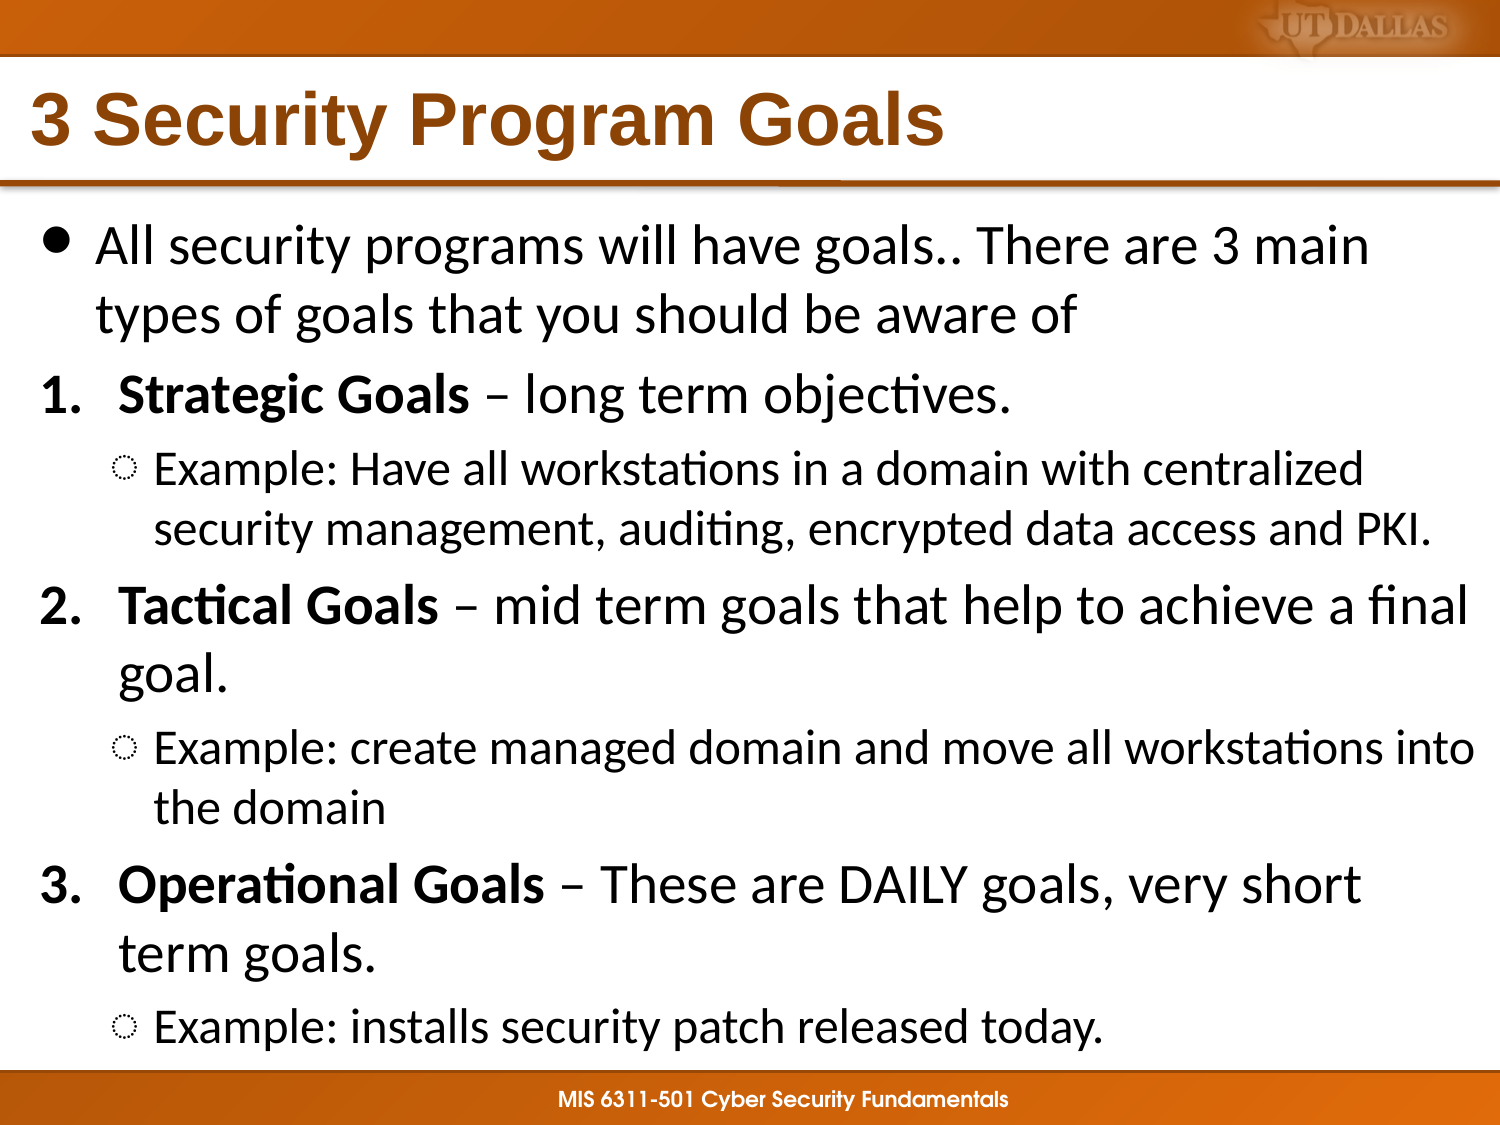

# 3 Security Program Goals
All security programs will have goals.. There are 3 main types of goals that you should be aware of
Strategic Goals – long term objectives.
Example: Have all workstations in a domain with centralized security management, auditing, encrypted data access and PKI.
Tactical Goals – mid term goals that help to achieve a final goal.
Example: create managed domain and move all workstations into the domain
Operational Goals – These are DAILY goals, very short term goals.
Example: installs security patch released today.